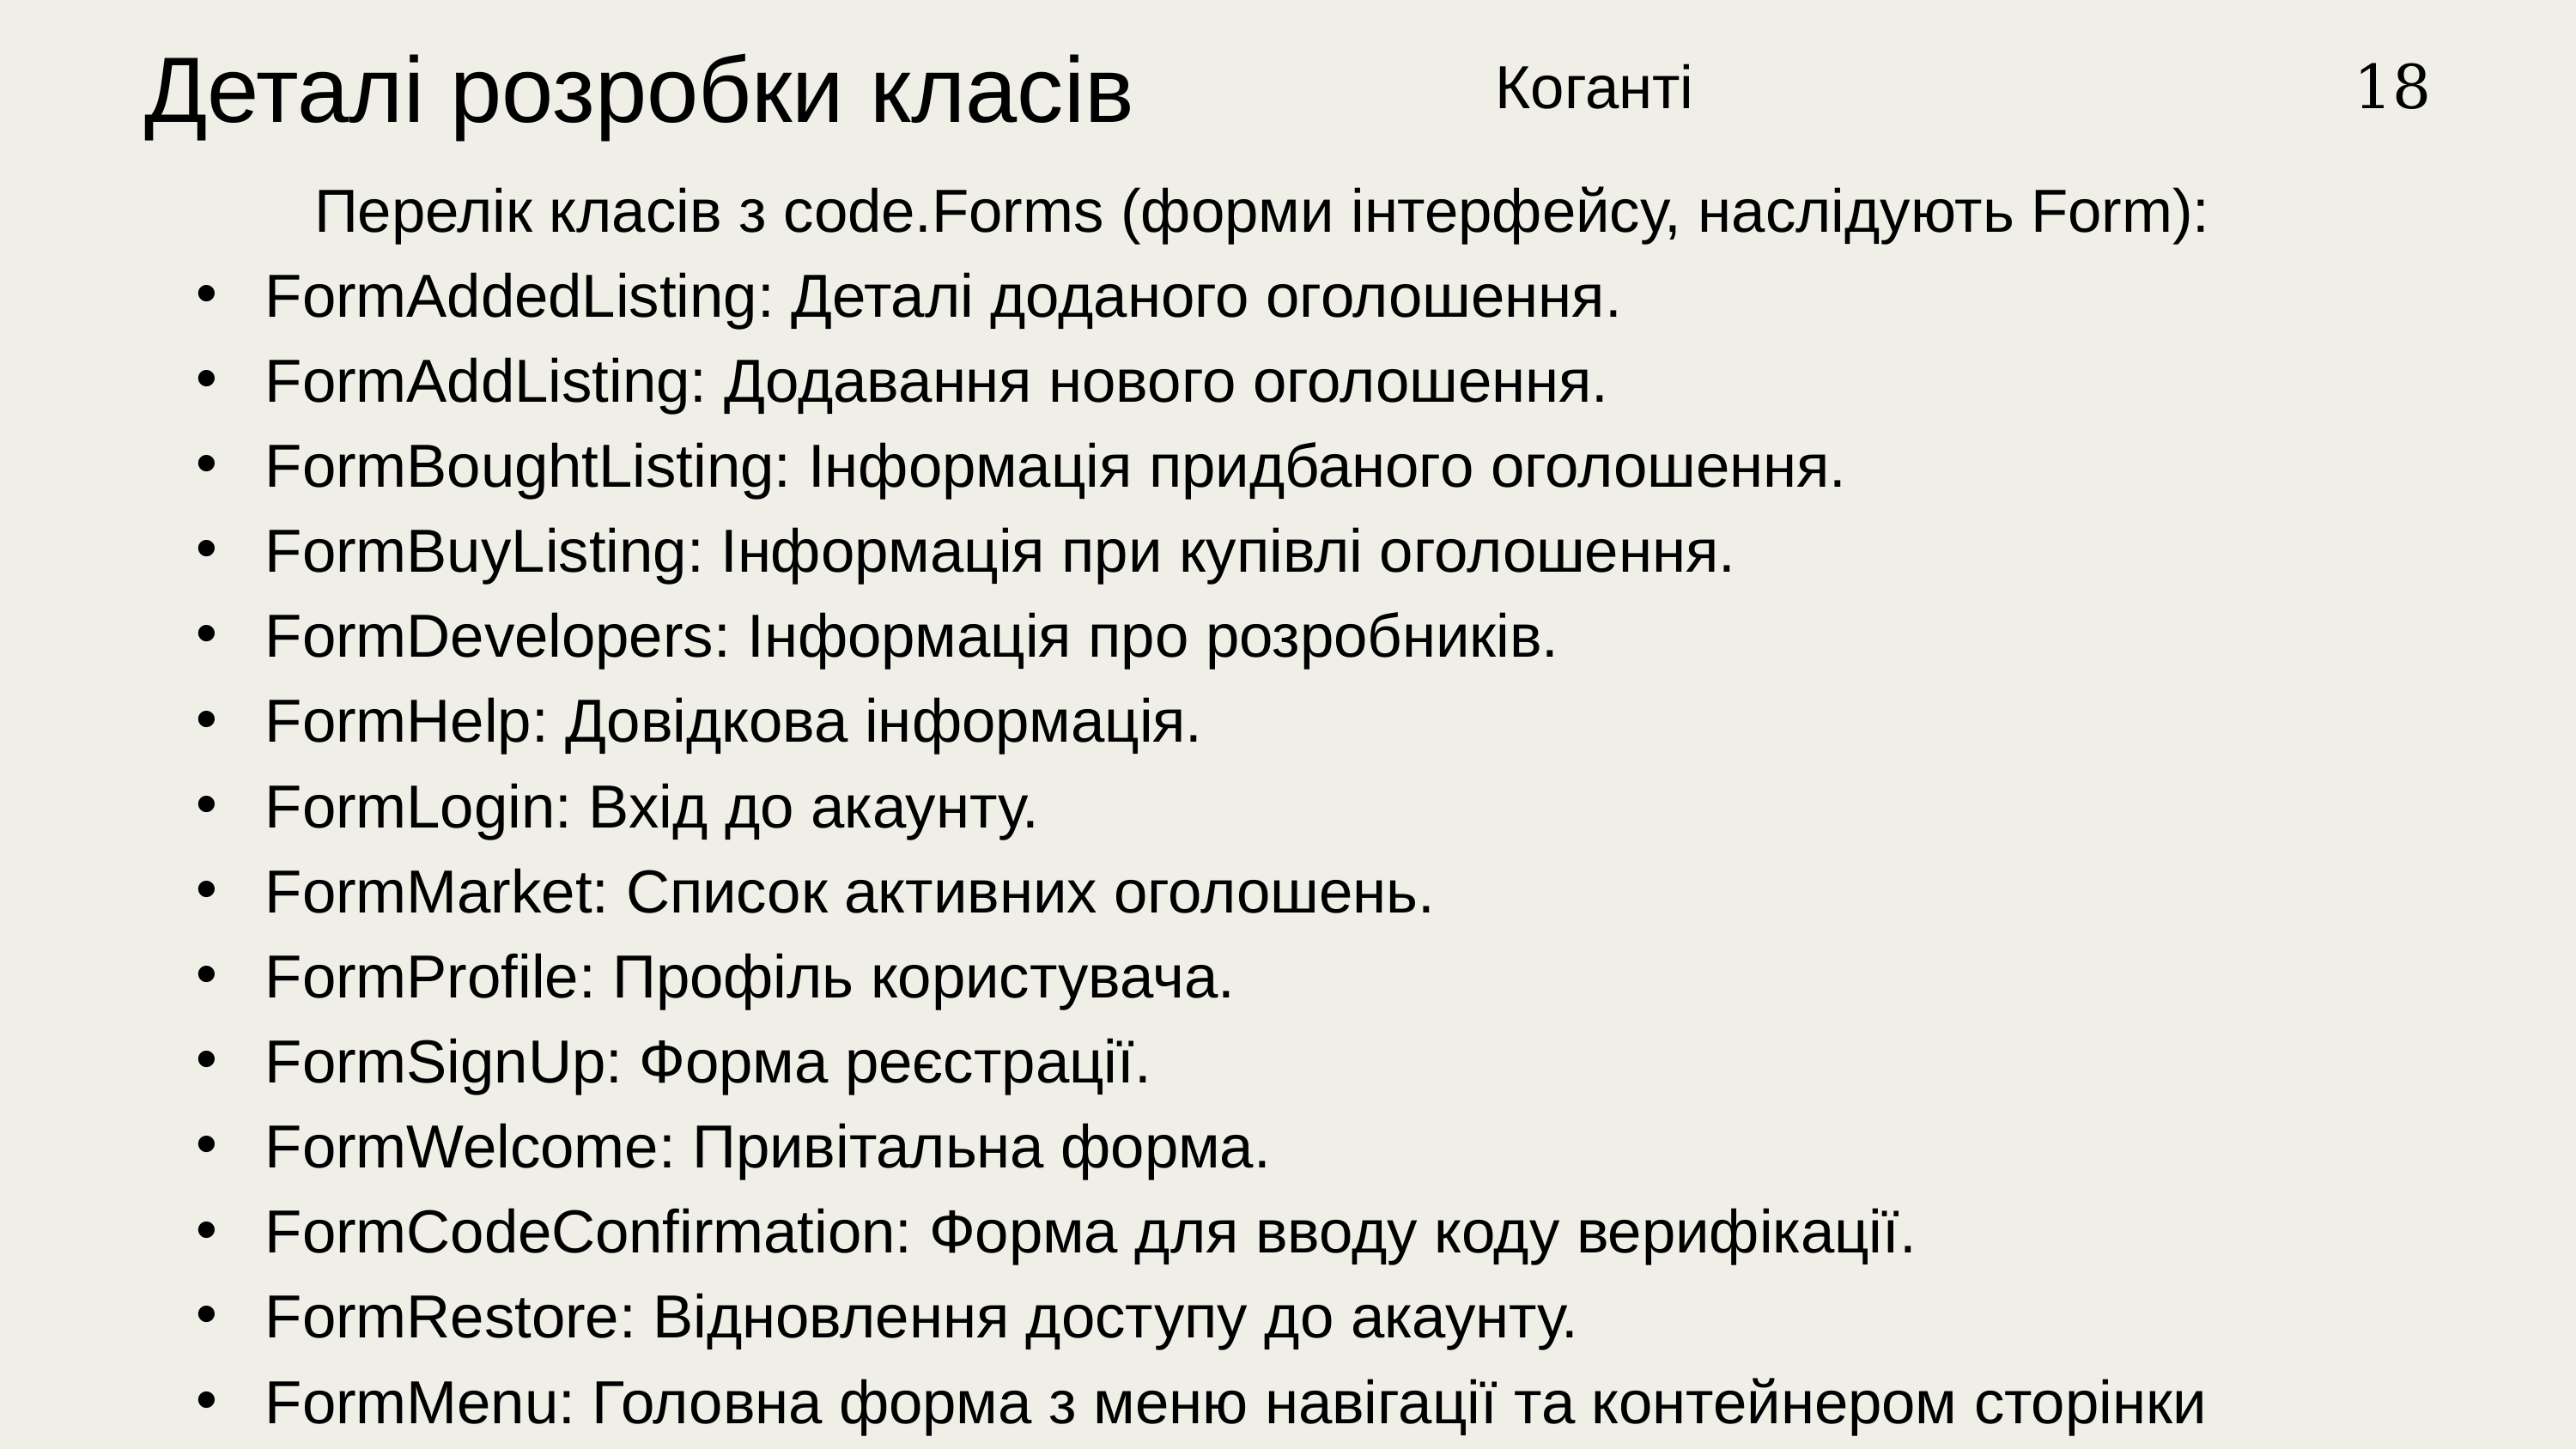

Деталі розробки класів
Коганті
18
          Перелік класів з code.Forms (форми інтерфейсу, наслідують Form):
 FormAddedListing: Деталі доданого оголошення.
 FormAddListing: Додавання нового оголошення.
 FormBoughtListing: Інформація придбаного оголошення.
 FormBuyListing: Інформація при купівлі оголошення.
 FormDevelopers: Інформація про розробників.
 FormHelp: Довідкова інформація.
 FormLogin: Вхід до акаунту.
 FormMarket: Список активних оголошень.
 FormProfile: Профіль користувача.
 FormSignUp: Форма реєстрації.
 FormWelcome: Привітальна форма.
 FormCodeConfirmation: Форма для вводу коду верифікації.
 FormRestore: Відновлення доступу до акаунту.
 FormMenu: Головна форма з меню навігації та контейнером сторінки